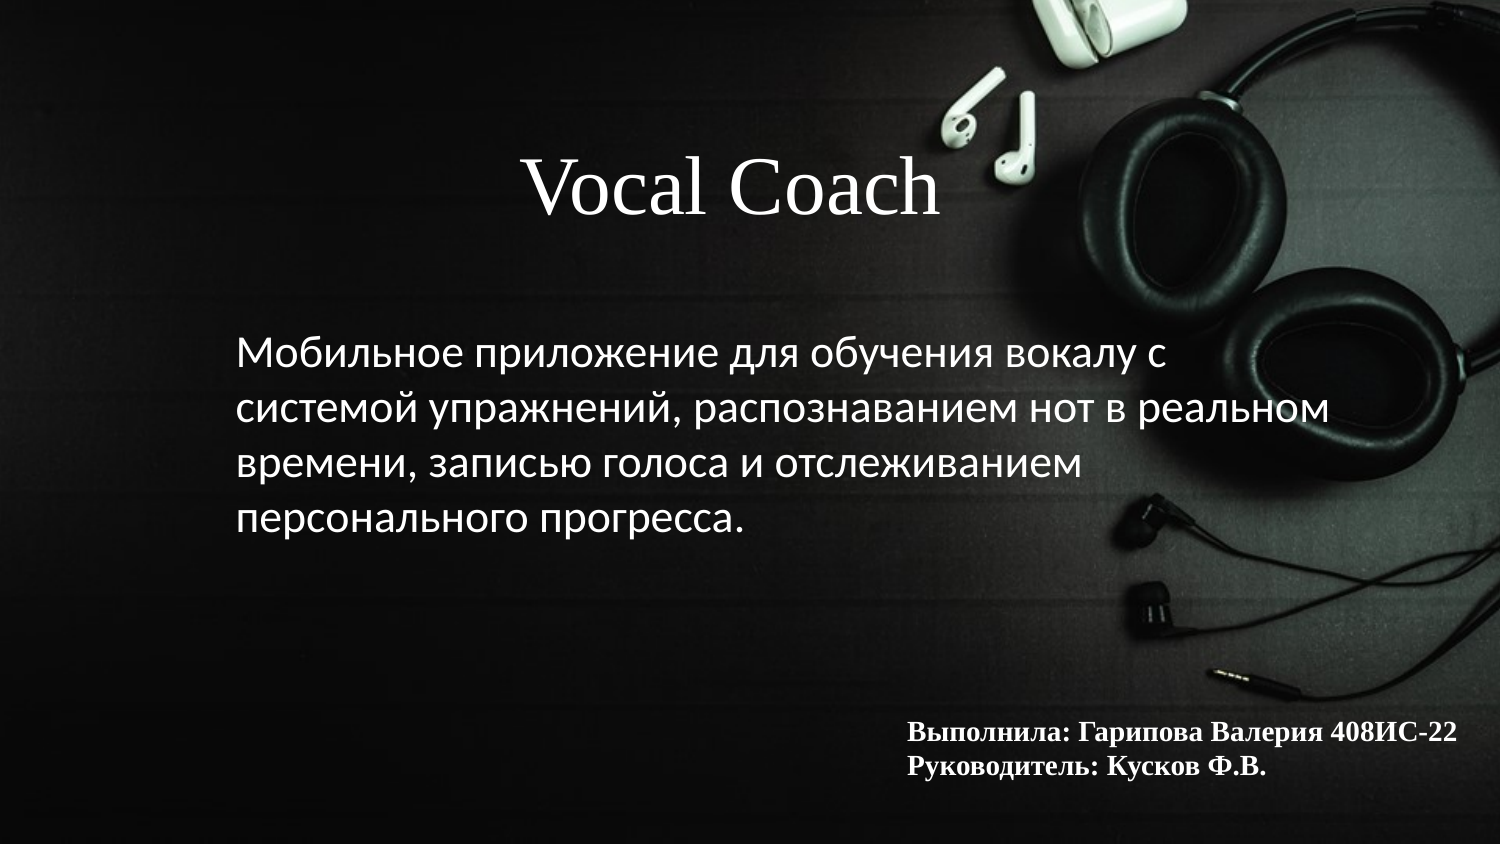

Vocal Coach
Мобильное приложение для обучения вокалу с системой упражнений, распознаванием нот в реальном времени, записью голоса и отслеживанием персонального прогресса.
Выполнила: Гарипова Валерия 408ИС-22
Руководитель: Кусков Ф.В.